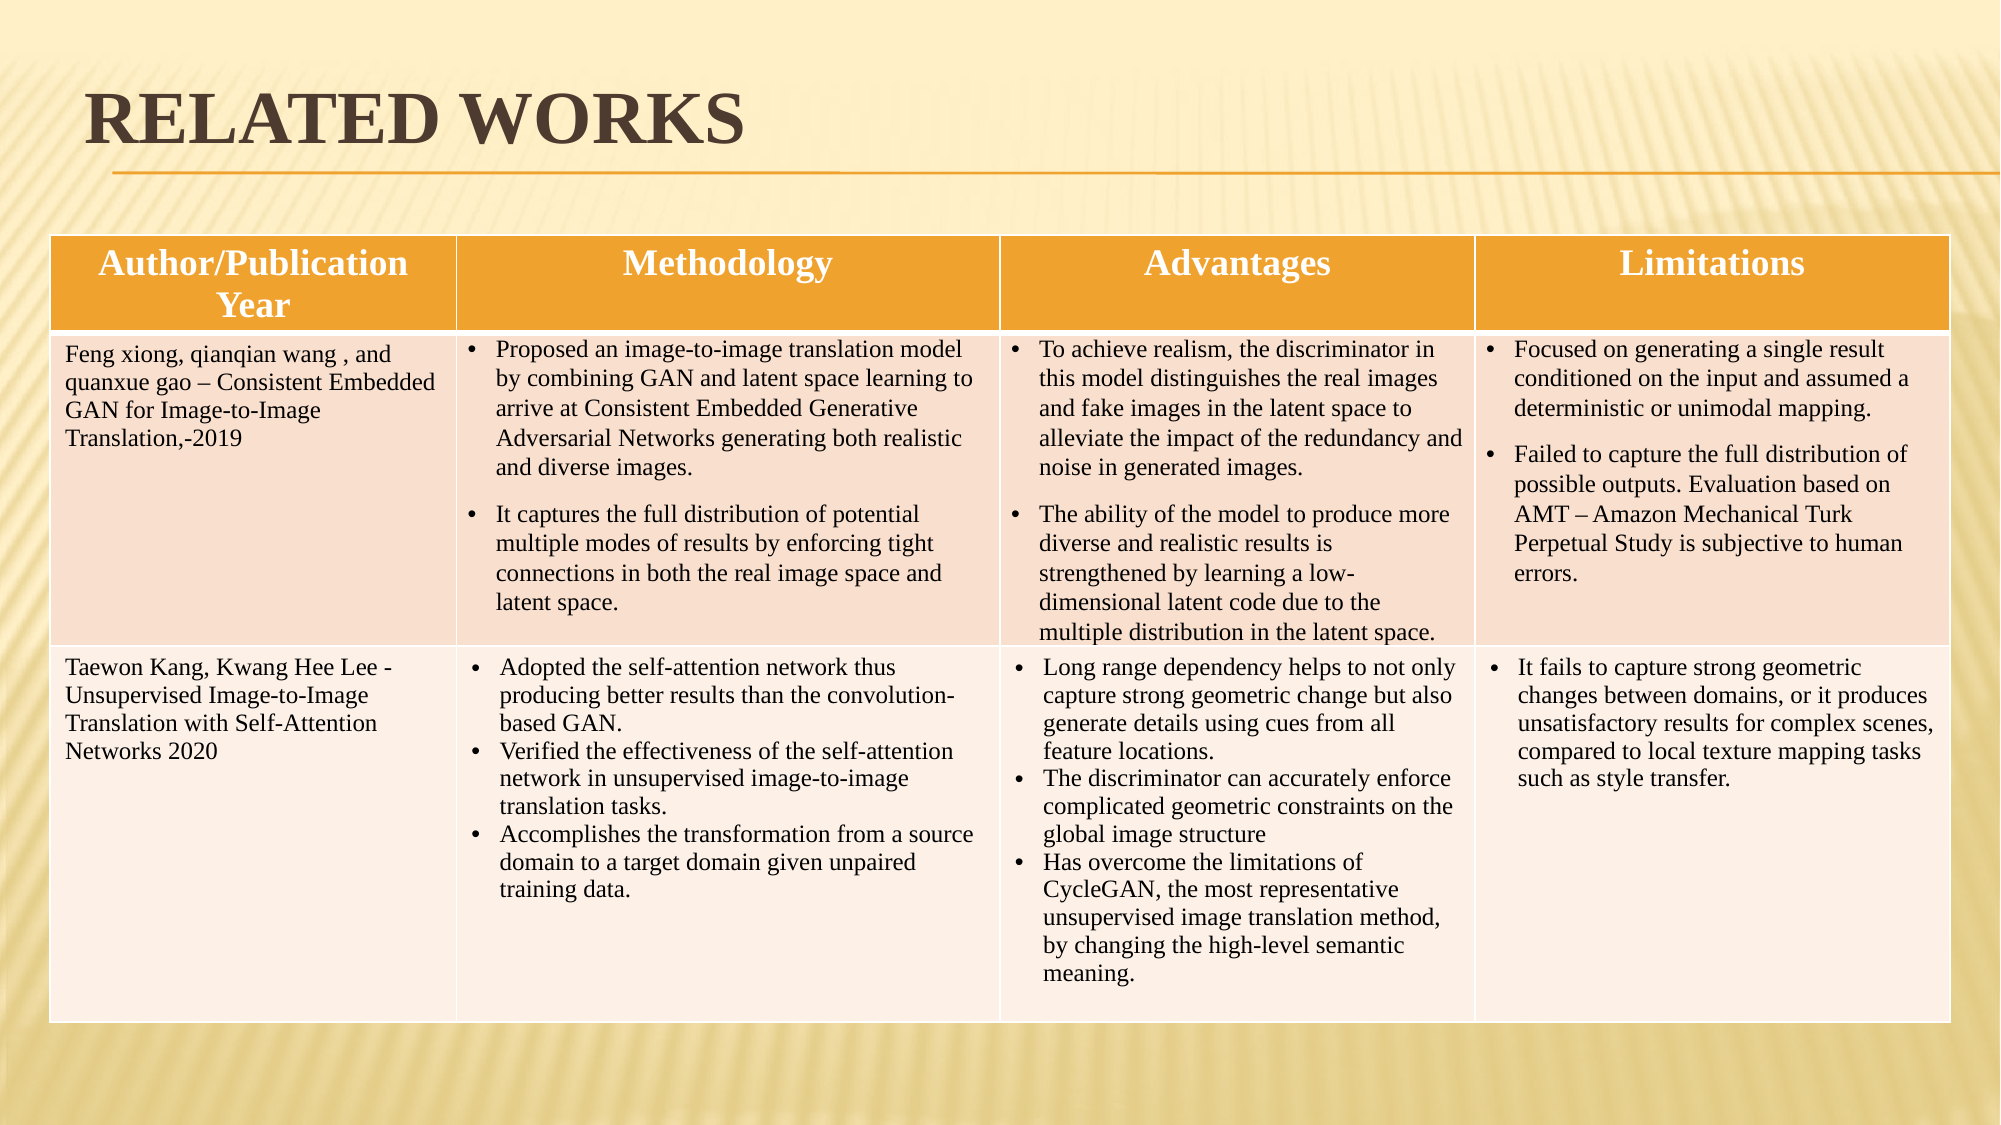

# RELATED WORKS
| Author/Publication Year | Methodology | Advantages | Limitations |
| --- | --- | --- | --- |
| Feng xiong, qianqian wang , and quanxue gao – Consistent Embedded GAN for Image-to-Image Translation,-2019 | Proposed an image-to-image translation model by combining GAN and latent space learning to arrive at Consistent Embedded Generative Adversarial Networks generating both realistic and diverse images. It captures the full distribution of potential multiple modes of results by enforcing tight connections in both the real image space and latent space. | To achieve realism, the discriminator in this model distinguishes the real images and fake images in the latent space to alleviate the impact of the redundancy and noise in generated images. The ability of the model to produce more diverse and realistic results is strengthened by learning a low-dimensional latent code due to the multiple distribution in the latent space. | Focused on generating a single result conditioned on the input and assumed a deterministic or unimodal mapping. Failed to capture the full distribution of possible outputs. Evaluation based on AMT – Amazon Mechanical Turk Perpetual Study is subjective to human errors. |
| Taewon Kang, Kwang Hee Lee - Unsupervised Image-to-Image Translation with Self-Attention Networks 2020 | Adopted the self-attention network thus producing better results than the convolution-based GAN. Verified the effectiveness of the self-attention network in unsupervised image-to-image translation tasks. Accomplishes the transformation from a source domain to a target domain given unpaired training data. | Long range dependency helps to not only capture strong geometric change but also generate details using cues from all feature locations. The discriminator can accurately enforce complicated geometric constraints on the global image structure Has overcome the limitations of CycleGAN, the most representative unsupervised image translation method, by changing the high-level semantic meaning. | It fails to capture strong geometric changes between domains, or it produces unsatisfactory results for complex scenes, compared to local texture mapping tasks such as style transfer. |